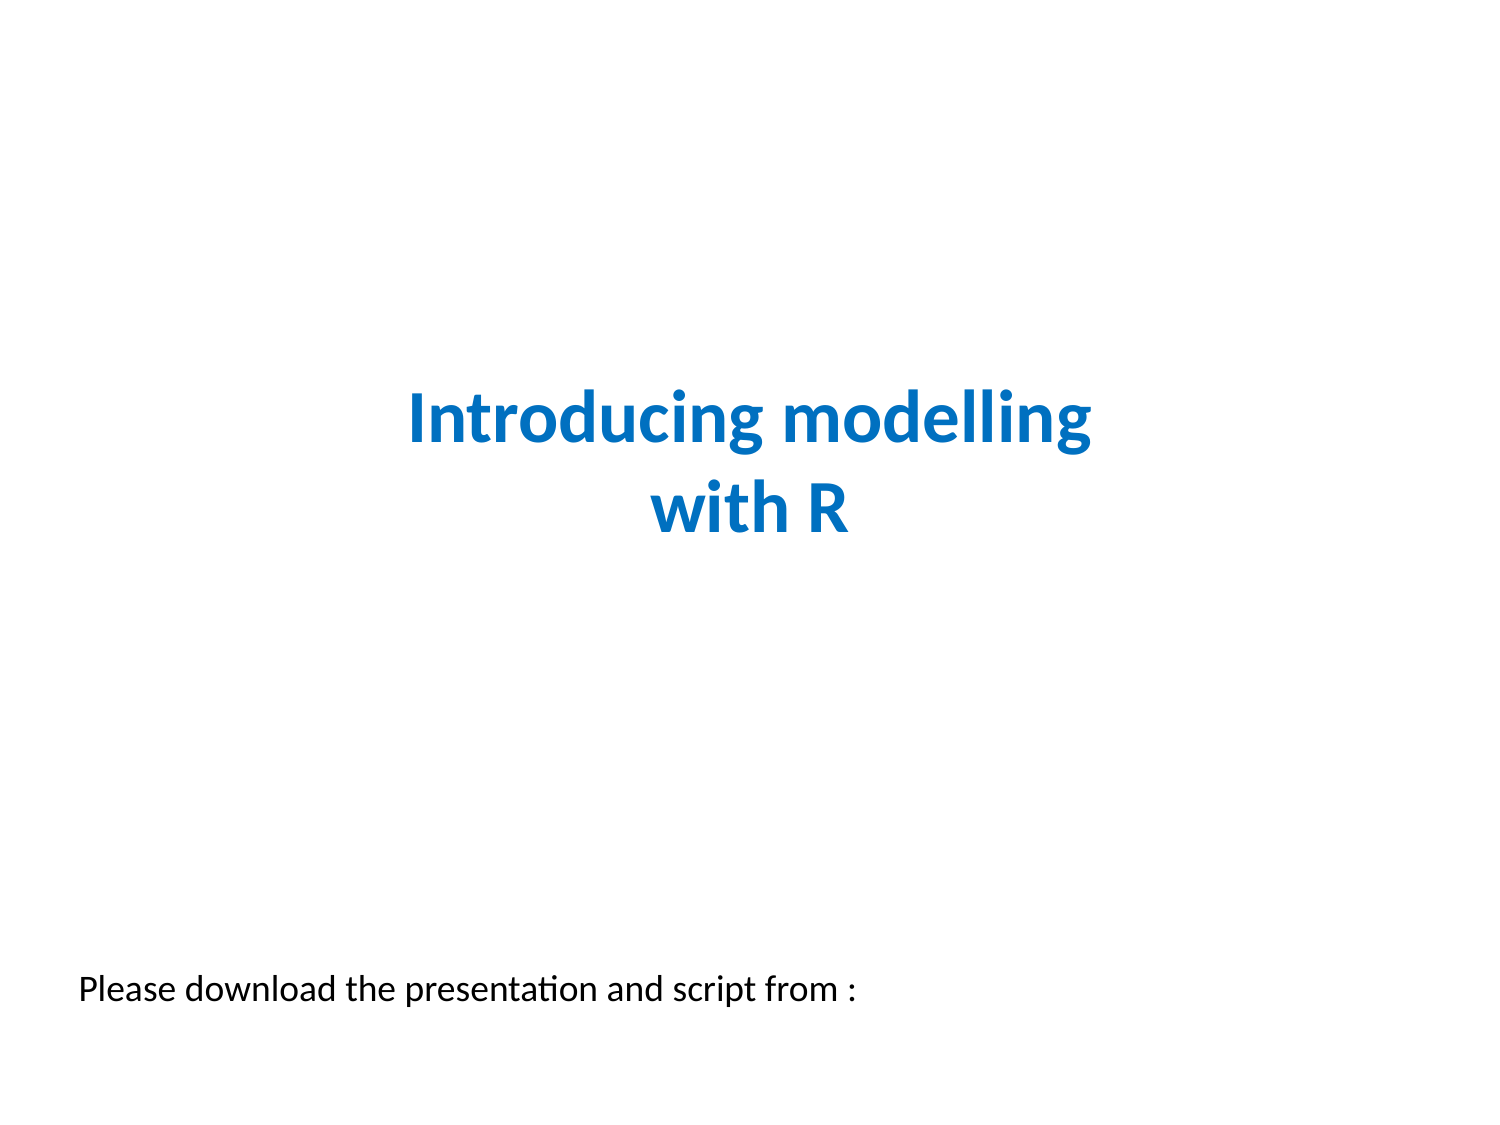

Introducing modelling
with R
Please download the presentation and script from :